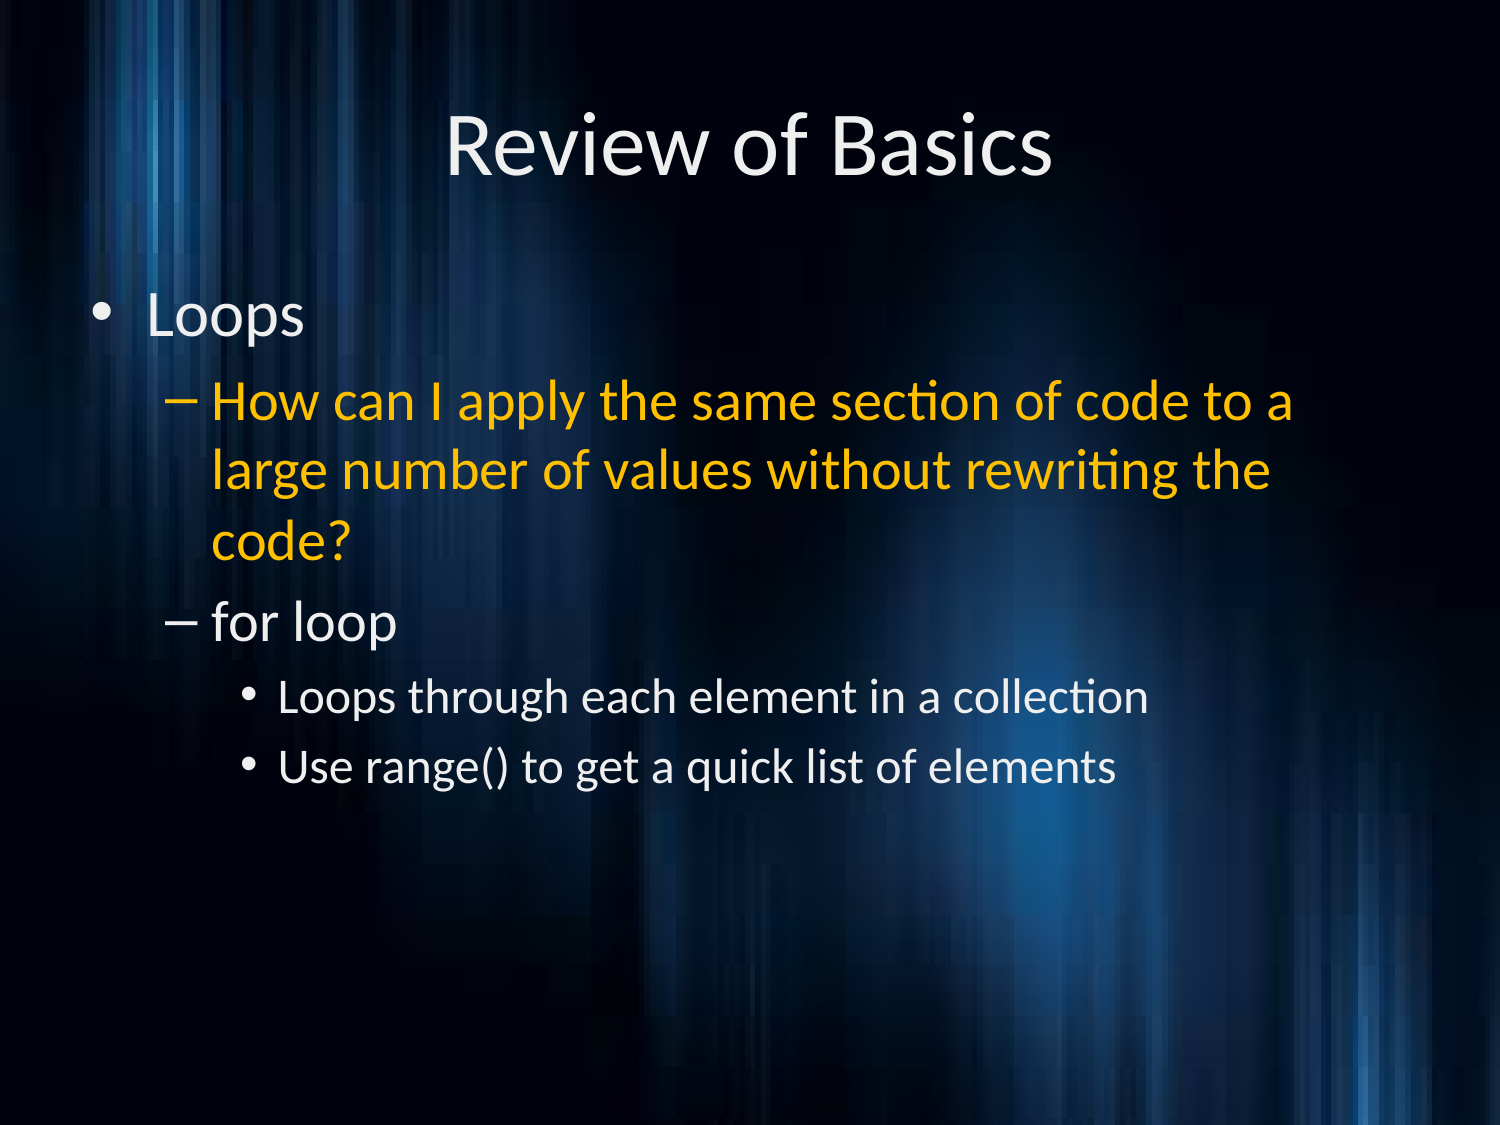

# Review of Basics
Loops
How can I apply the same section of code to a large number of values without rewriting the code?
for loop
Loops through each element in a collection
Use range() to get a quick list of elements